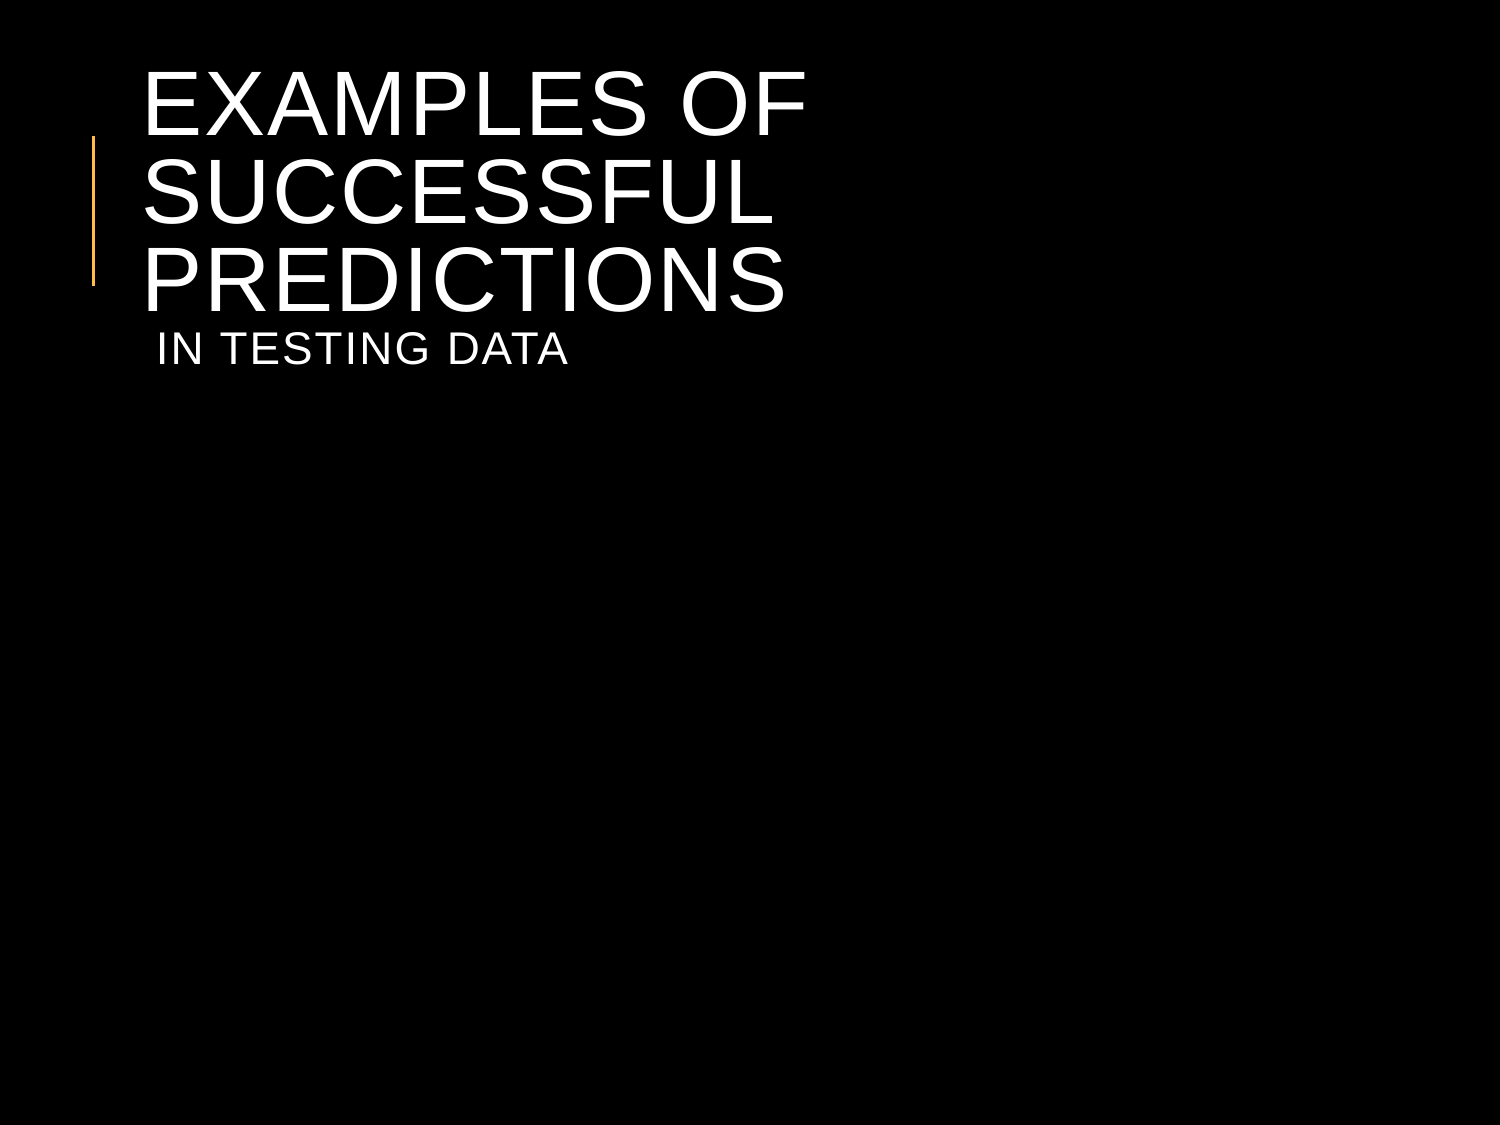

# Examples of Successful predictions in testing data